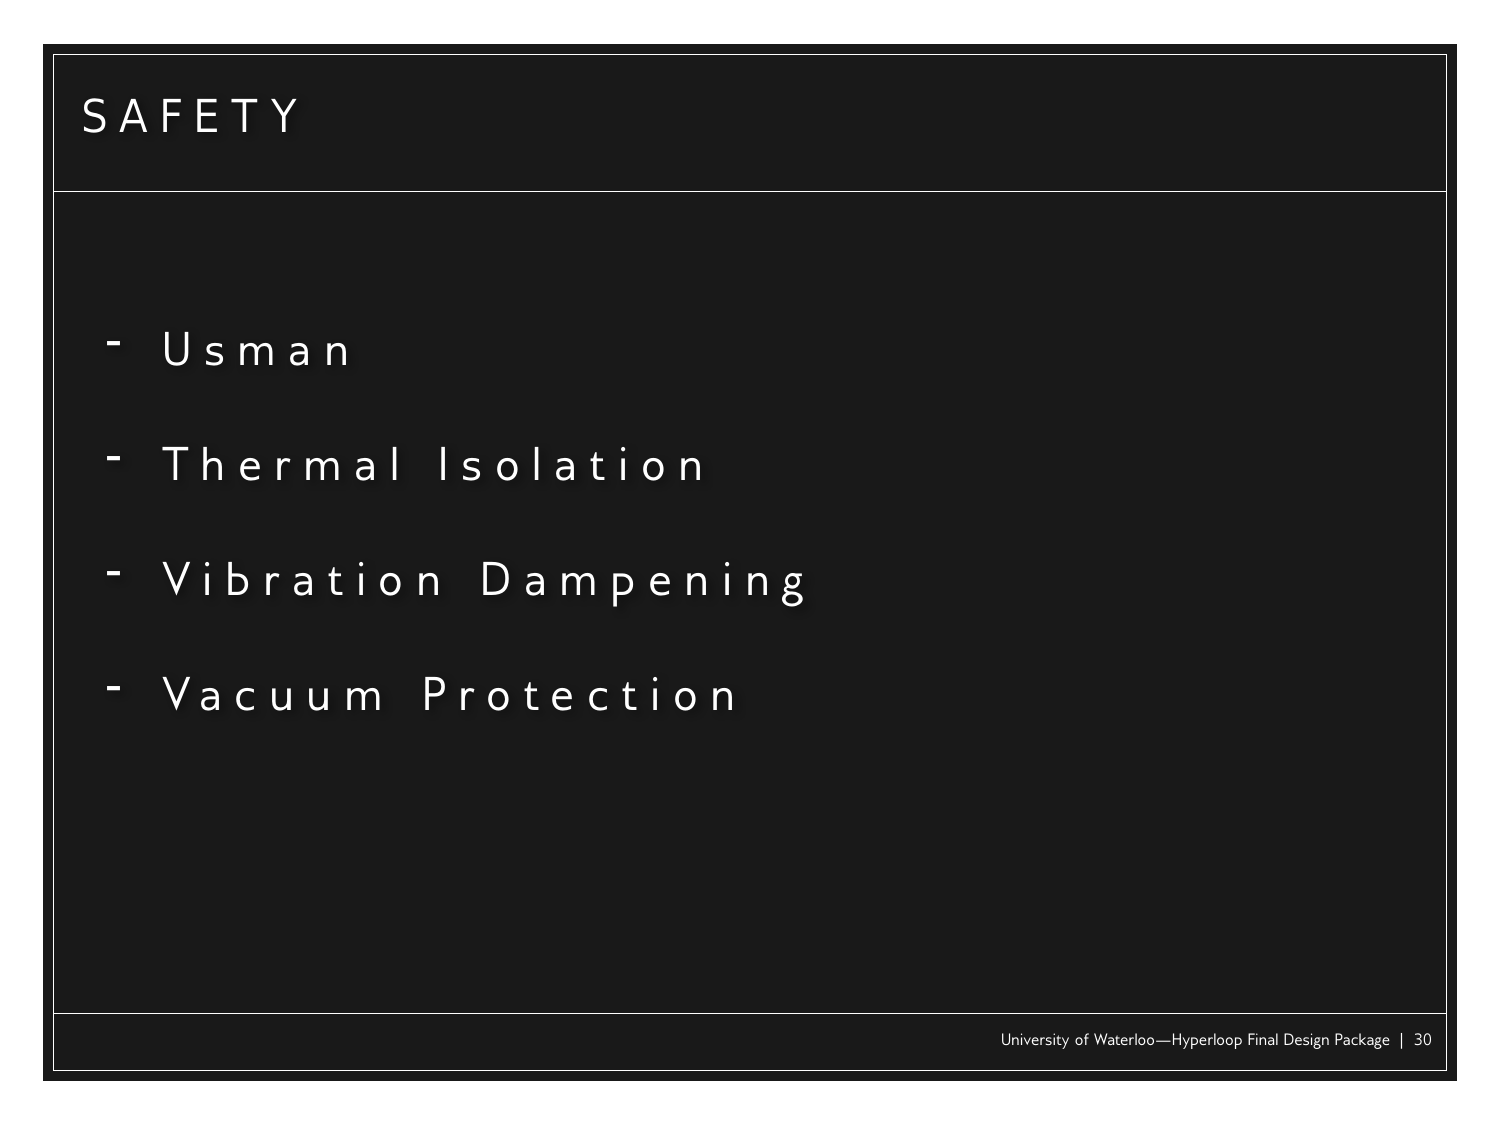

SAFETY
Usman

Thermal Isolation

Vibration Dampening

Vacuum Protection
University of Waterloo—Hyperloop Final Design Package  |  30